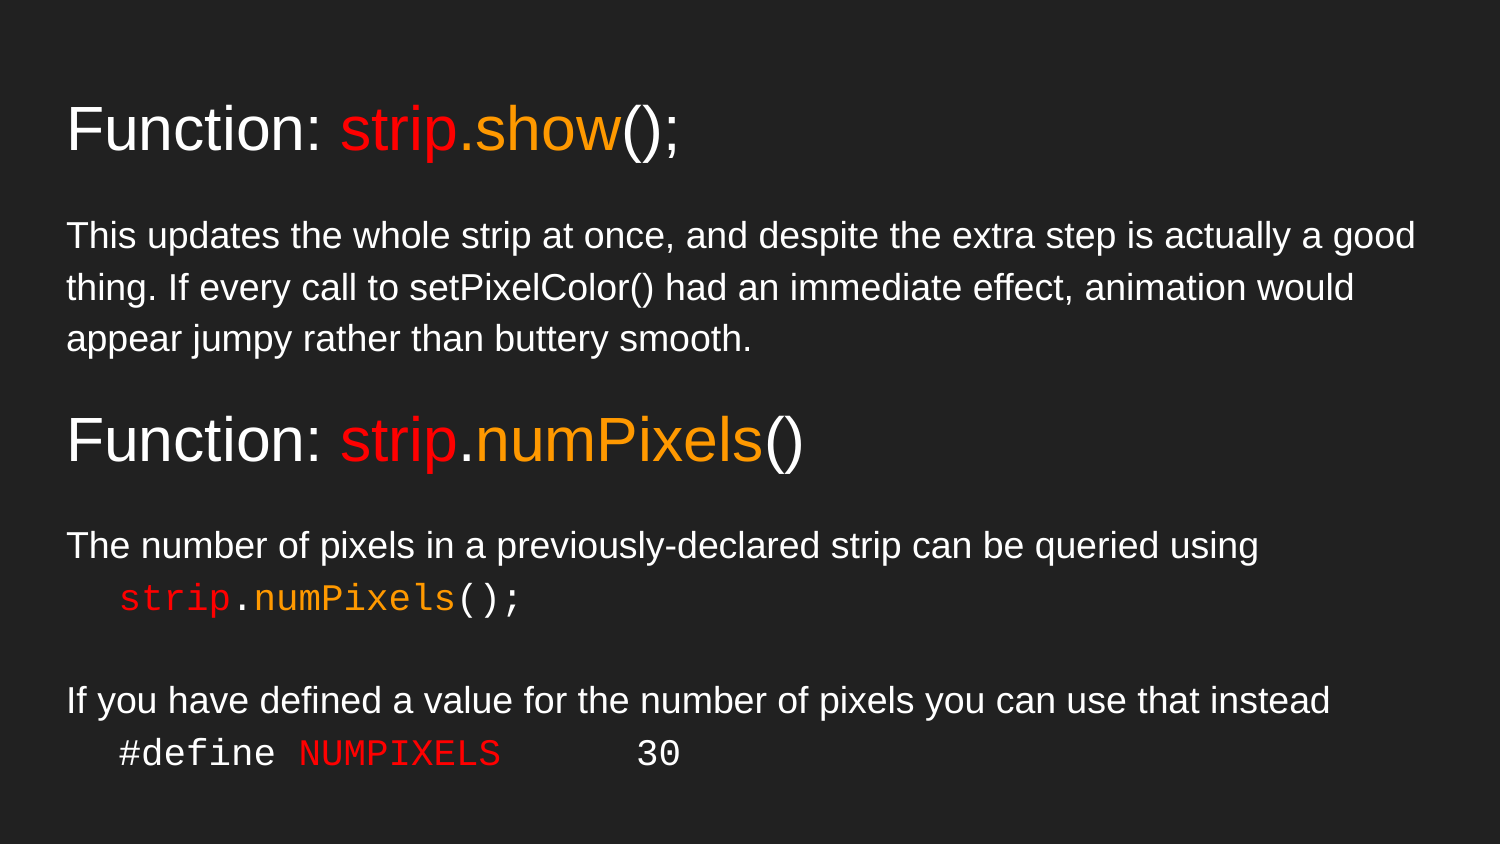

# Function: strip.show();
This updates the whole strip at once, and despite the extra step is actually a good thing. If every call to setPixelColor() had an immediate effect, animation would appear jumpy rather than buttery smooth.
Function: strip.numPixels()
The number of pixels in a previously-declared strip can be queried using
     strip.numPixels();
If you have defined a value for the number of pixels you can use that instead
     #define NUMPIXELS      30